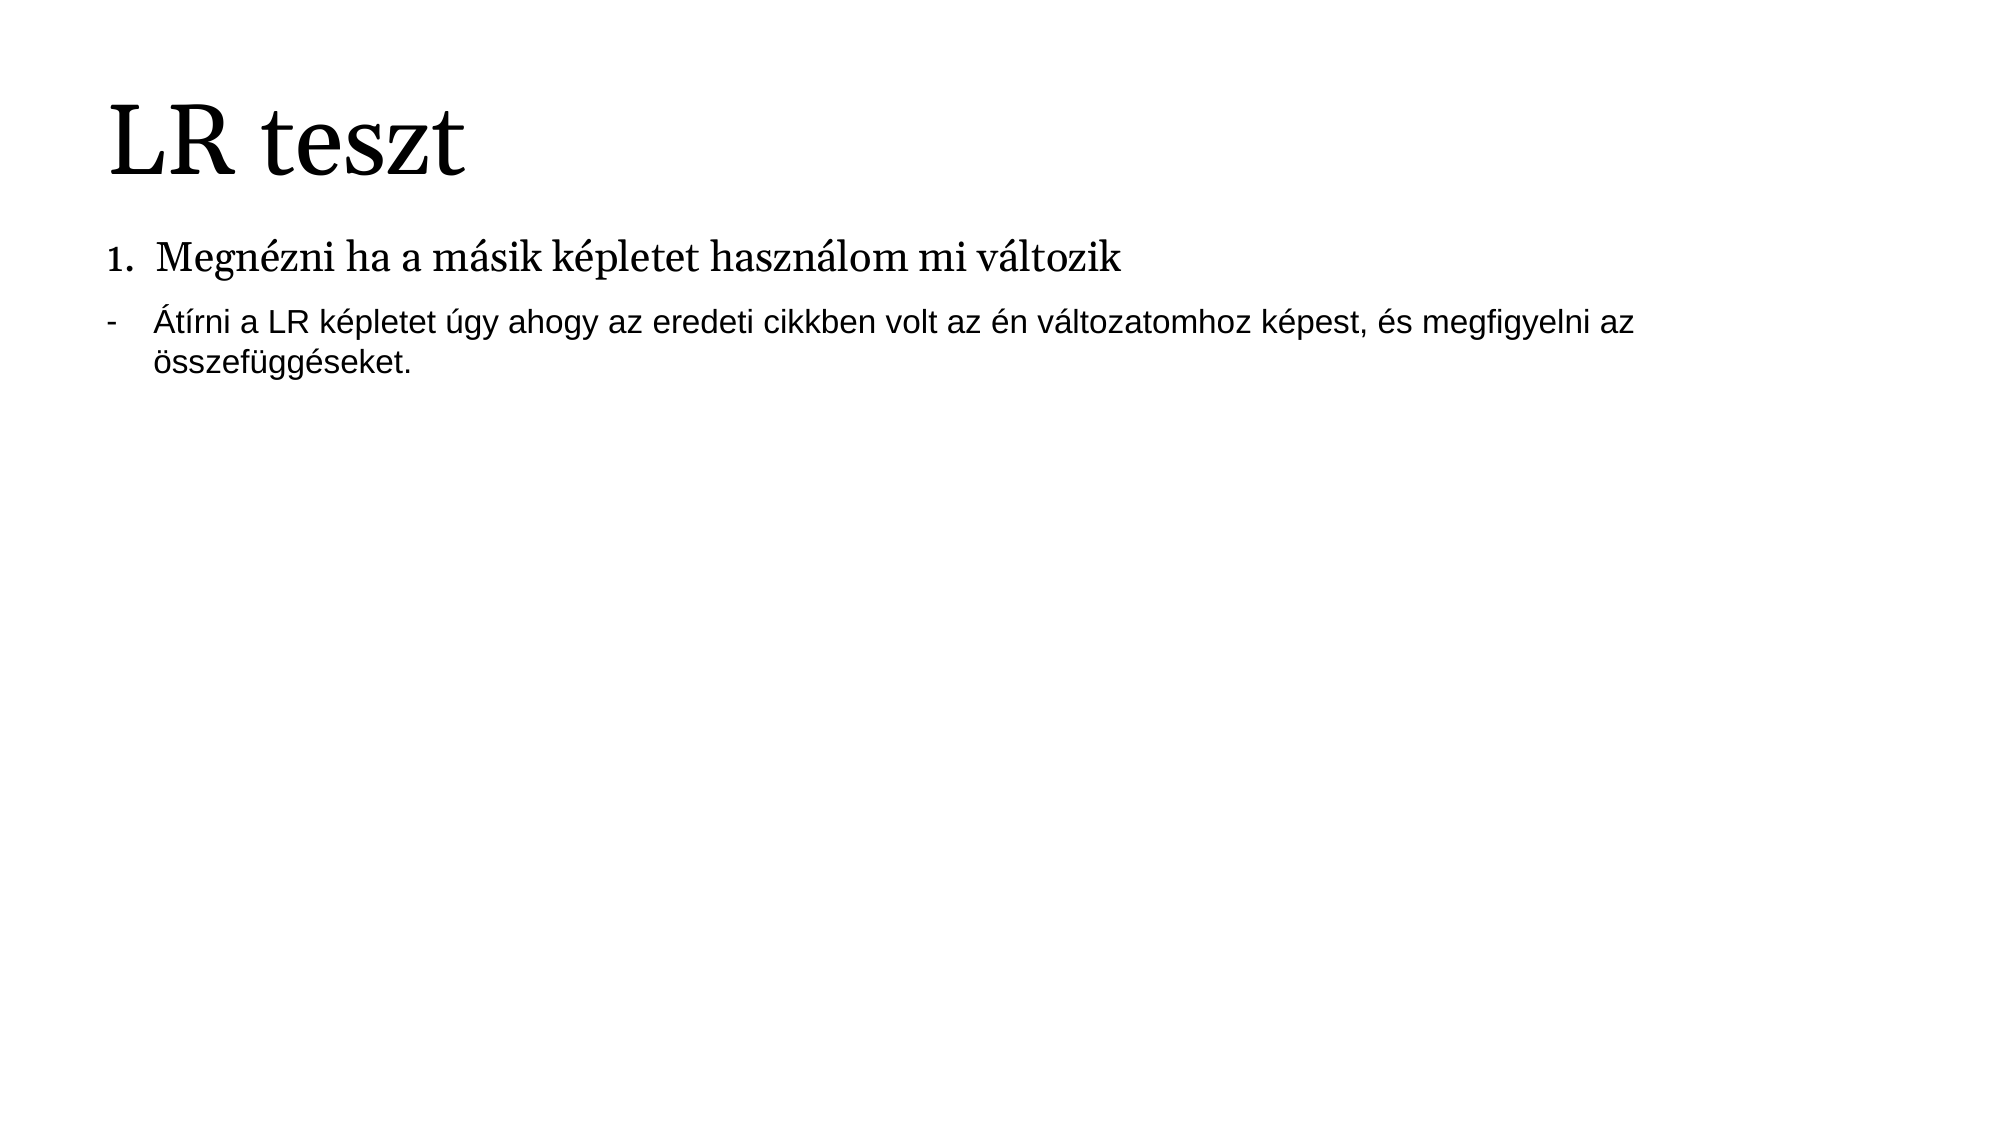

LR teszt
1.  Megnézni ha a másik képletet használom mi változik
Átírni a LR képletet úgy ahogy az eredeti cikkben volt az én változatomhoz képest, és megfigyelni az összefüggéseket.